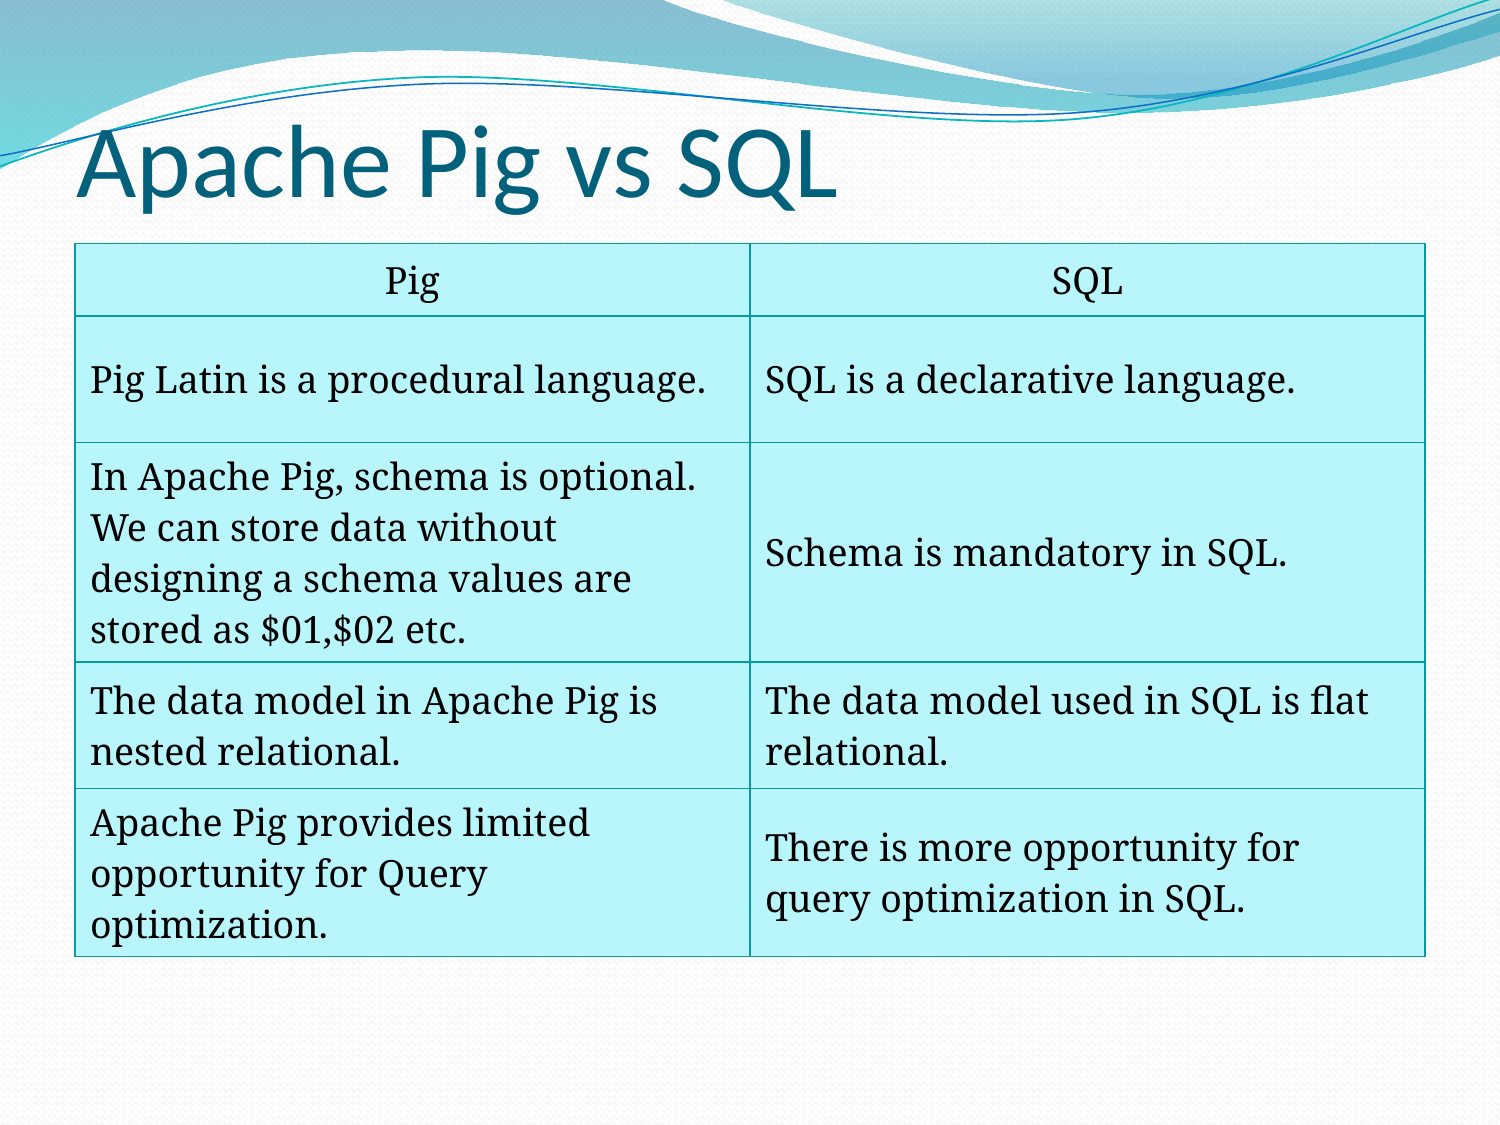

# Apache Pig vs SQL
| Pig | SQL |
| --- | --- |
| Pig Latin is a procedural language. | SQL is a declarative language. |
| In Apache Pig, schema is optional. We can store data without designing a schema values are stored as $01,$02 etc. | Schema is mandatory in SQL. |
| The data model in Apache Pig is nested relational. | The data model used in SQL is flat relational. |
| Apache Pig provides limited opportunity for Query optimization. | There is more opportunity for query optimization in SQL. |